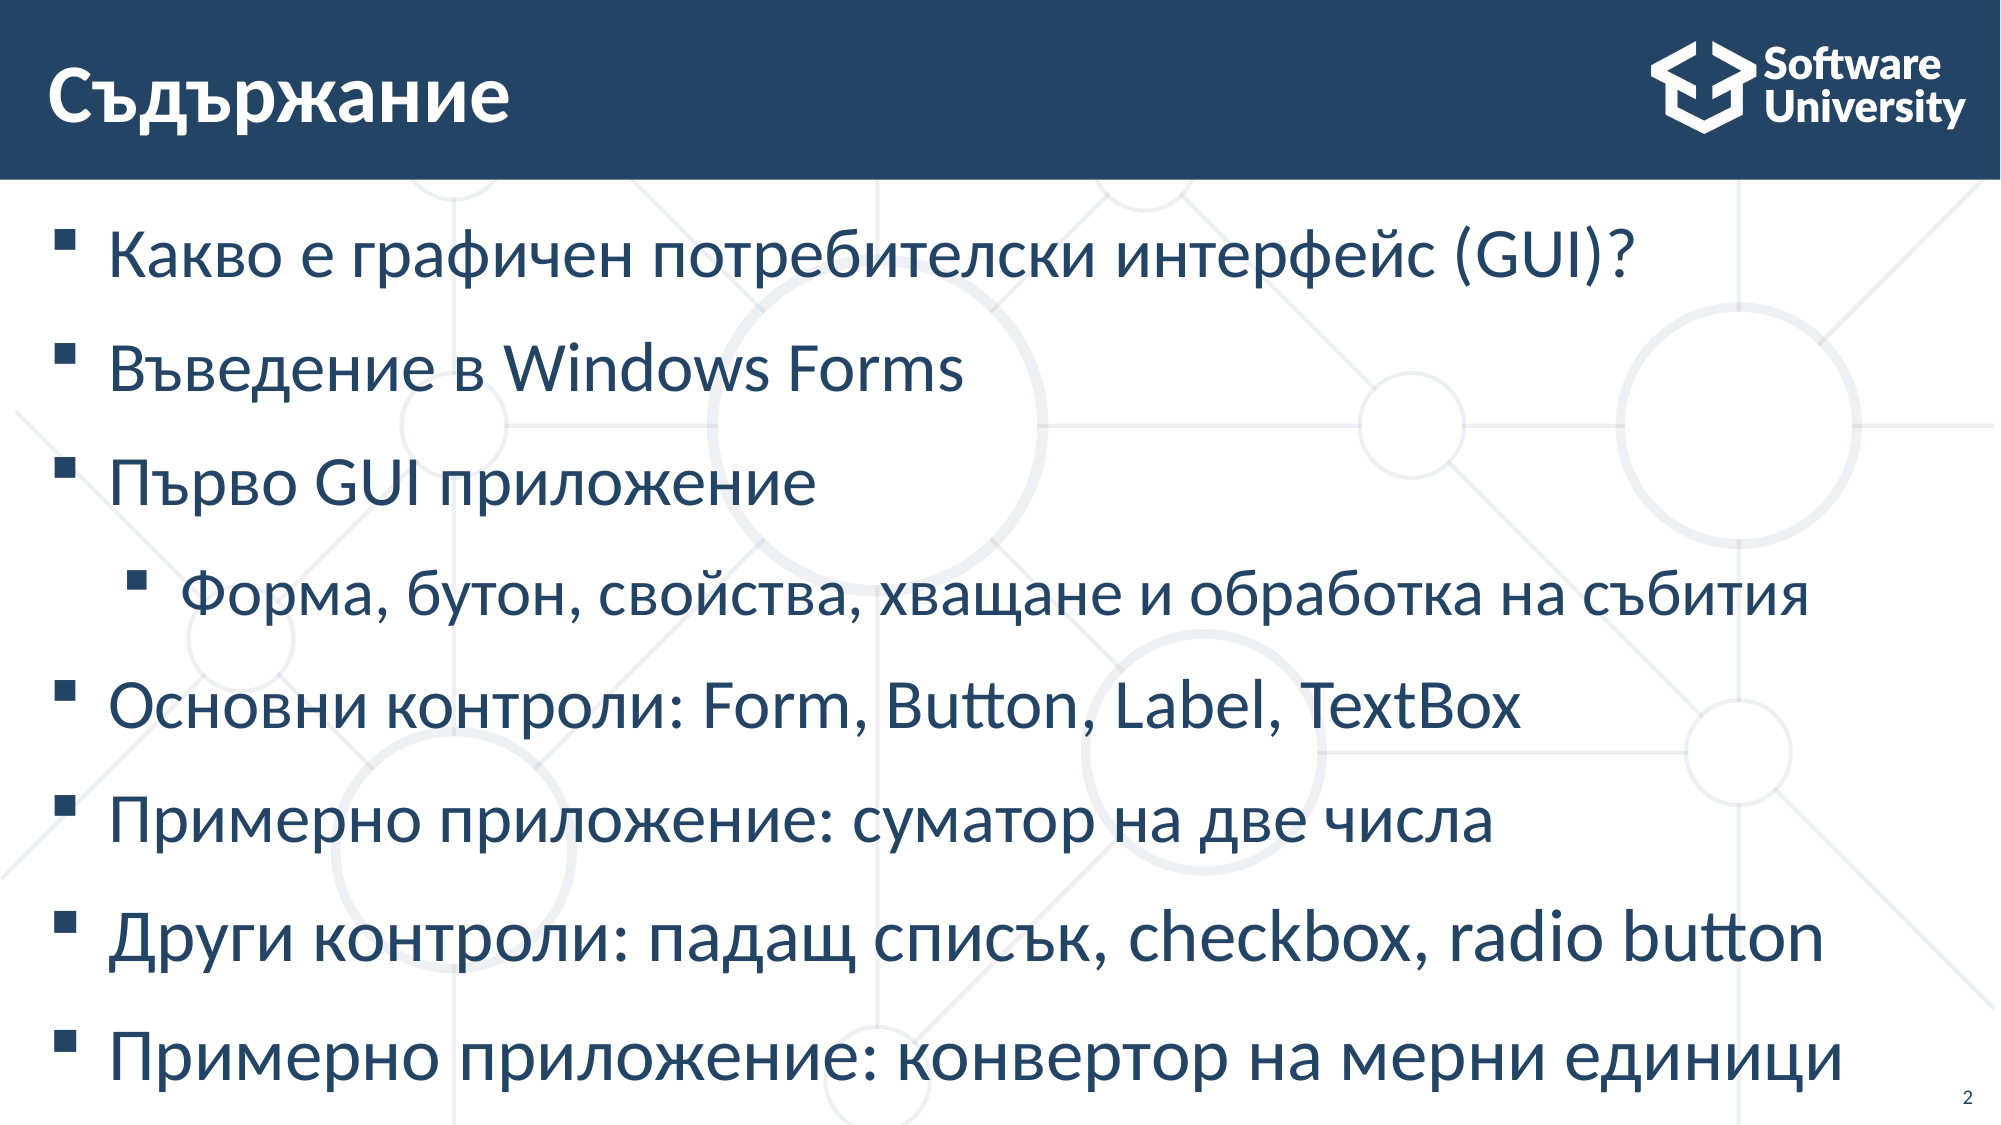

# Съдържание
Какво е графичен потребителски интерфейс (GUI)?
Въведение в Windows Forms
Първо GUI приложение
Форма, бутон, свойства, хващане и обработка на събития
Основни контроли: Form, Button, Label, TextBox
Примерно приложение: суматор на две числа
Други контроли: падащ списък, checkbox, radio button
Примерно приложение: конвертор на мерни единици
2